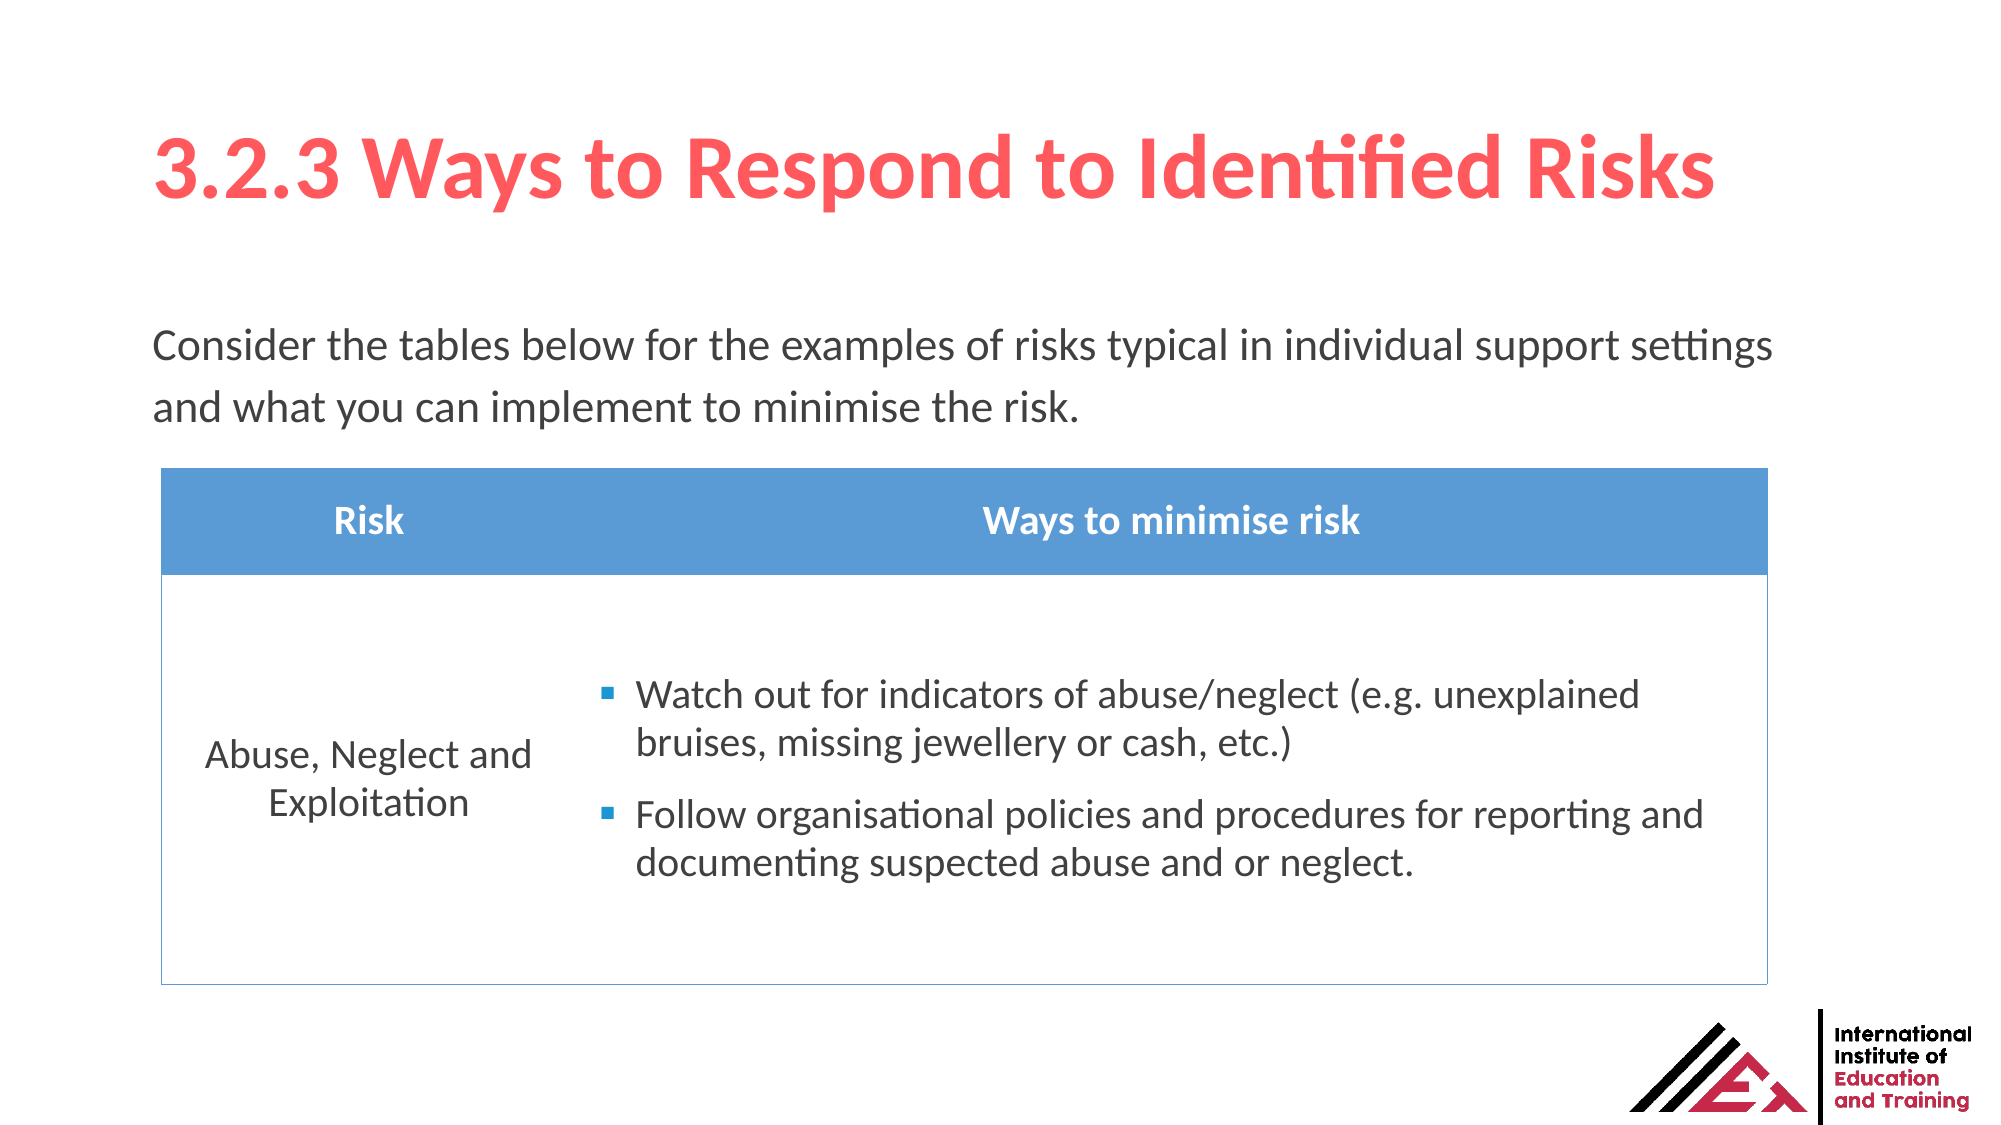

# 3.2.3 Ways to Respond to Identified Risks
Consider the tables below for the examples of risks typical in individual support settings and what you can implement to minimise the risk.

| Risk | Ways to minimise risk |
| --- | --- |
| Abuse, Neglect and Exploitation | Watch out for indicators of abuse/neglect (e.g. unexplained bruises, missing jewellery or cash, etc.) Follow organisational policies and procedures for reporting and documenting suspected abuse and or neglect. |